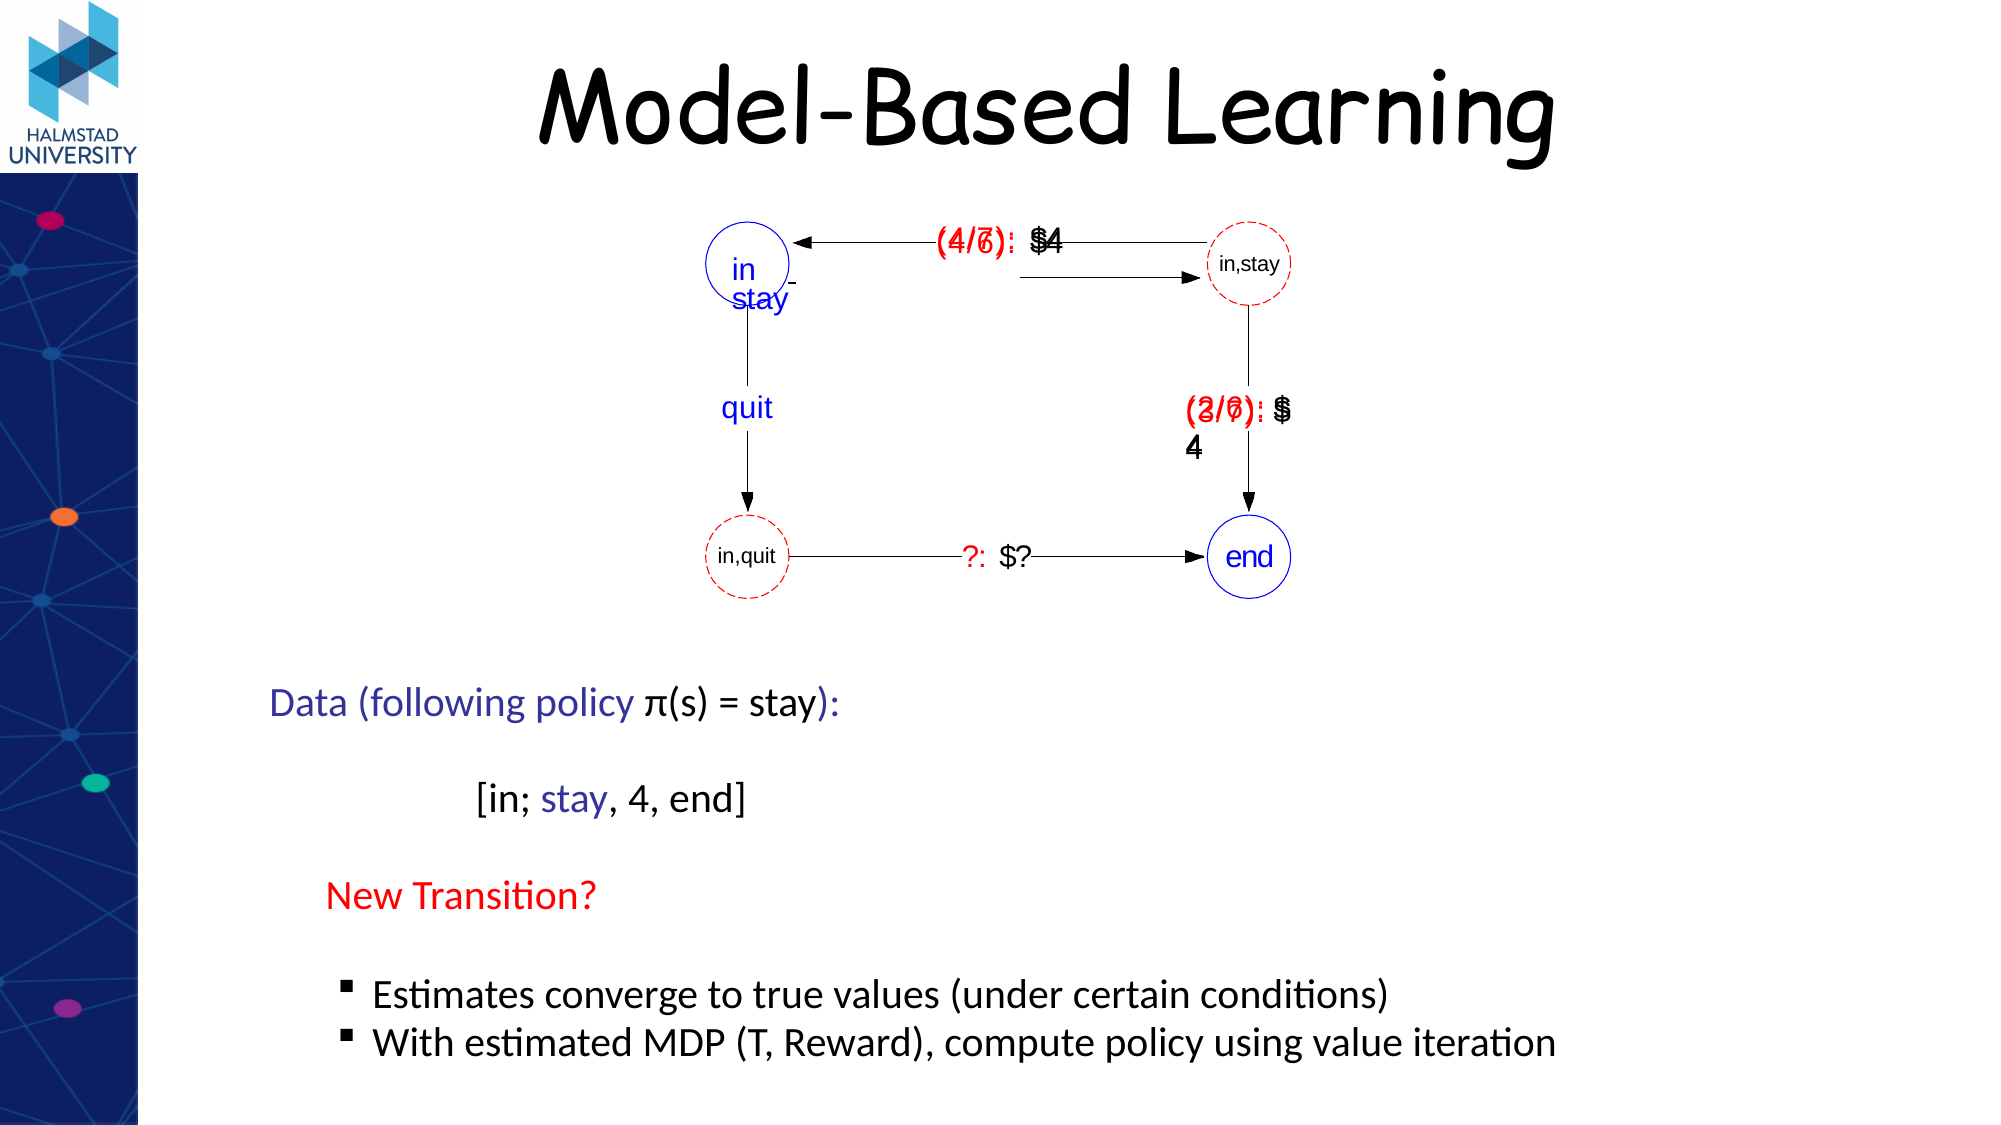

# Model-Based Learning
(4/7): $4
(4/6): $4

in,stay
in	 	stay

quit
(2/6): $ 4
(3/7): $ 4

?: $?
end
in,quit
Data (following policy π(s) = stay):

	[in; stay, 4, end]

New Transition?
Estimates converge to true values (under certain conditions)
With estimated MDP (T, Reward), compute policy using value iteration